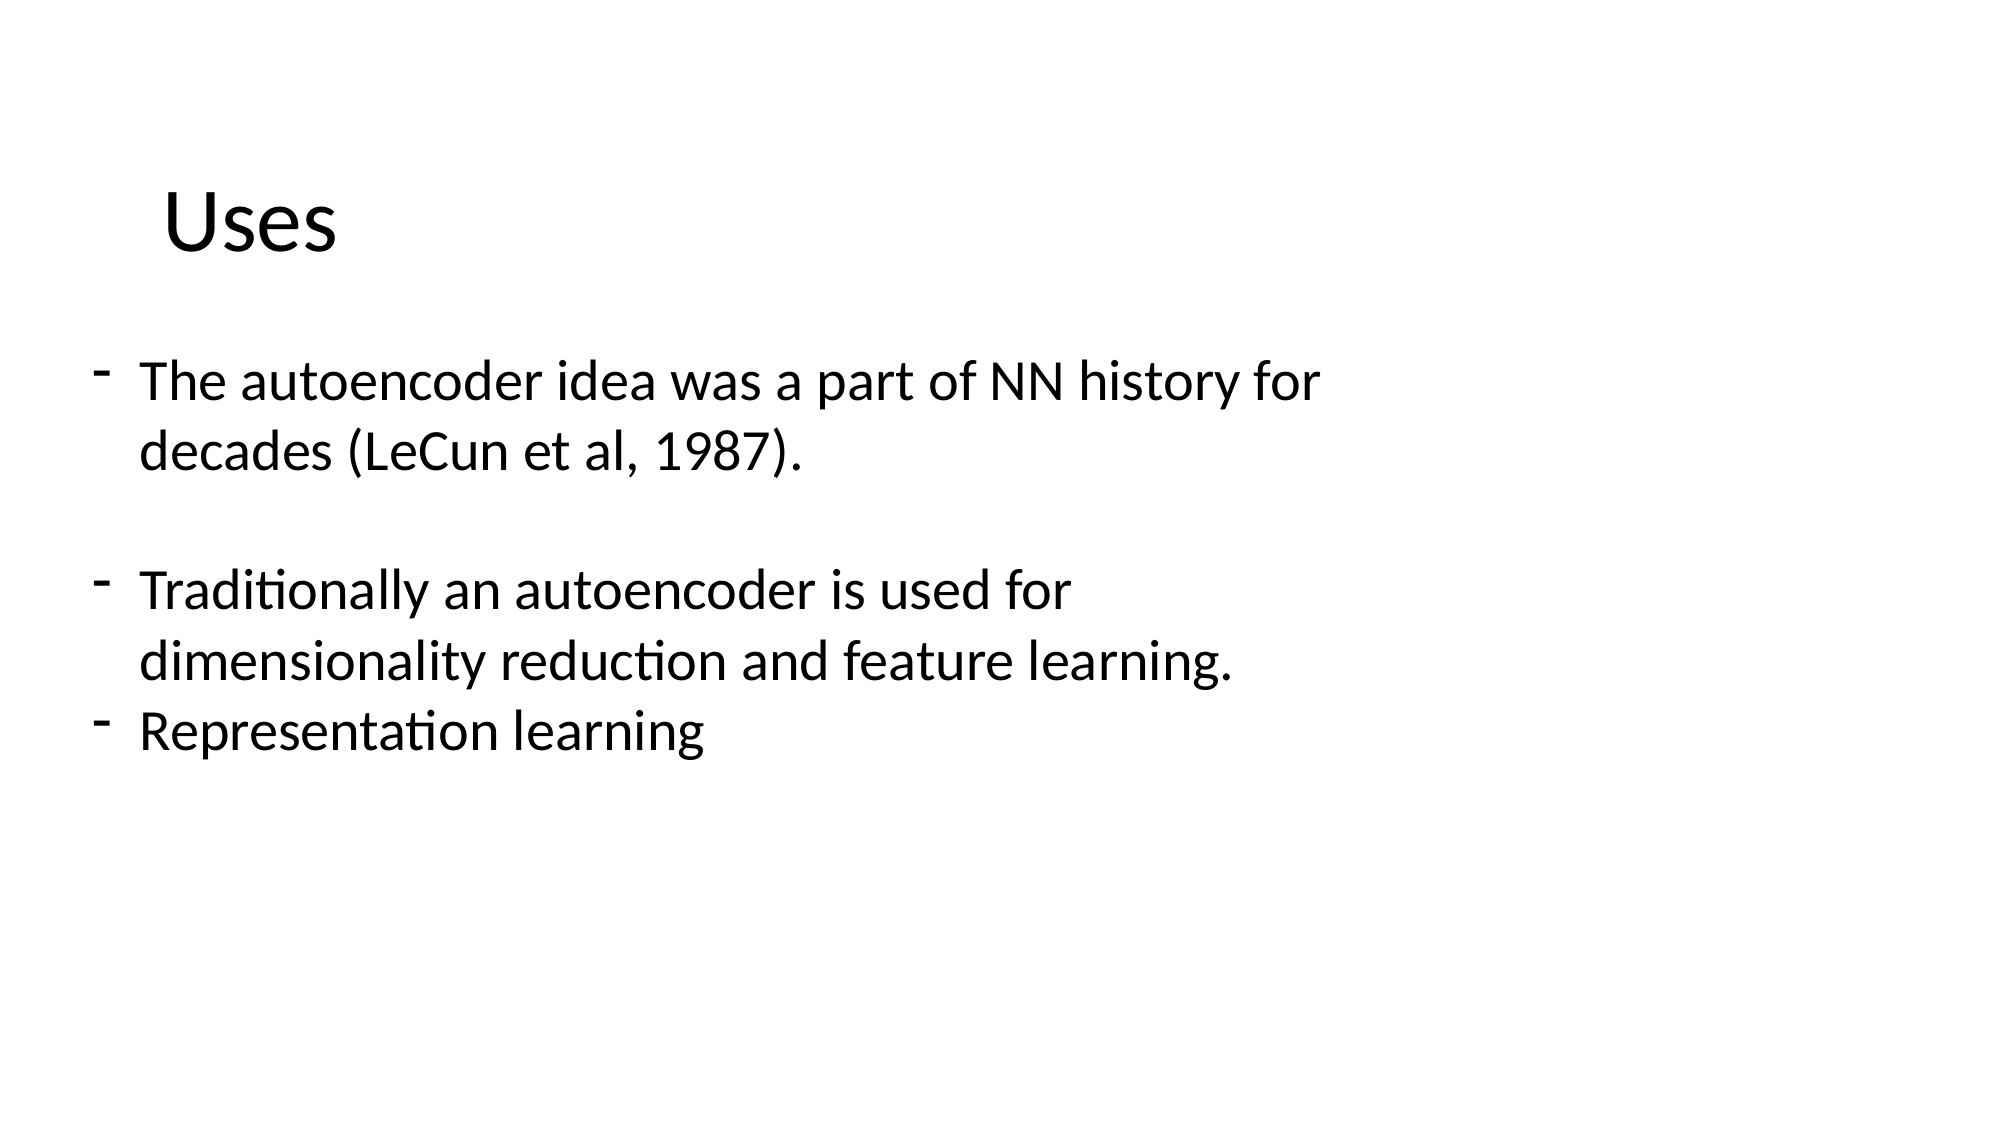

# Uses
The autoencoder idea was a part of NN history for decades (LeCun et al, 1987).

Traditionally an autoencoder is used for dimensionality reduction and feature learning.
Representation learning